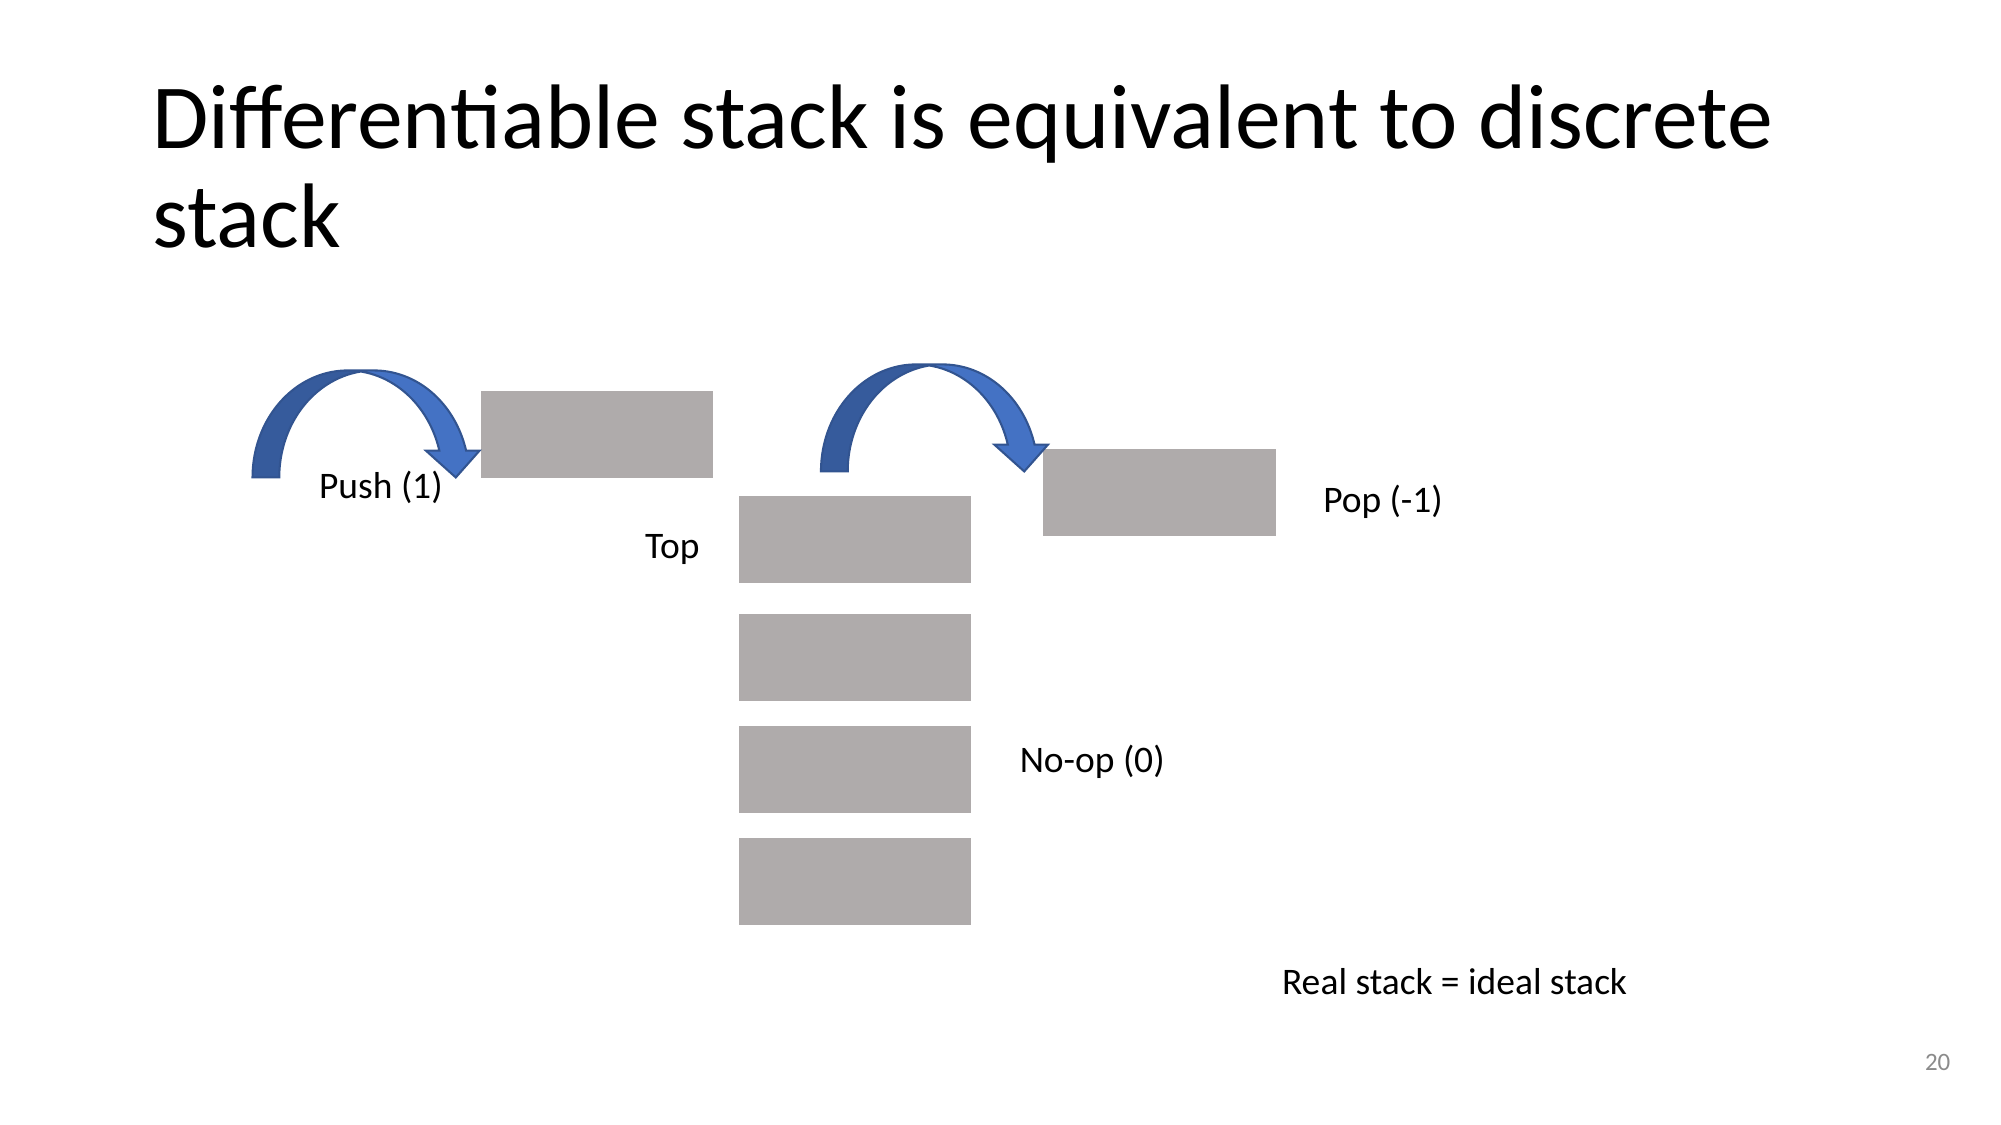

# Differentiable stack is equivalent to discrete stack

Push (1)
Pop (-1)

Top

No-op (0)

Real stack = ideal stack
20